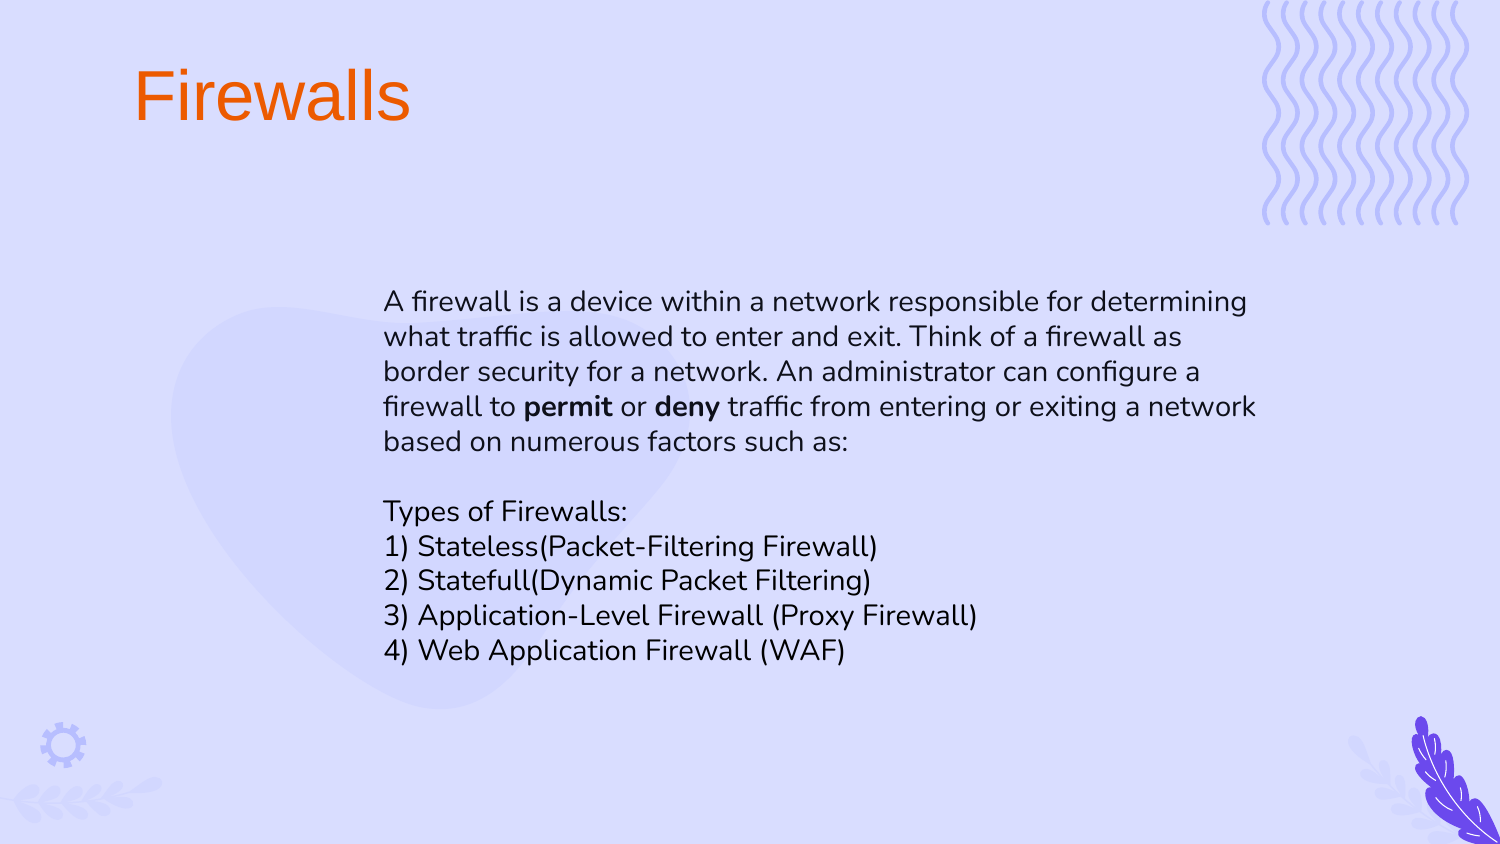

# Firewalls
A firewall is a device within a network responsible for determining what traffic is allowed to enter and exit. Think of a firewall as border security for a network. An administrator can configure a firewall to permit or deny traffic from entering or exiting a network based on numerous factors such as:

Types of Firewalls:
1) Stateless(Packet-Filtering Firewall)
2) Statefull(Dynamic Packet Filtering)
3) Application-Level Firewall (Proxy Firewall)
4) Web Application Firewall (WAF)